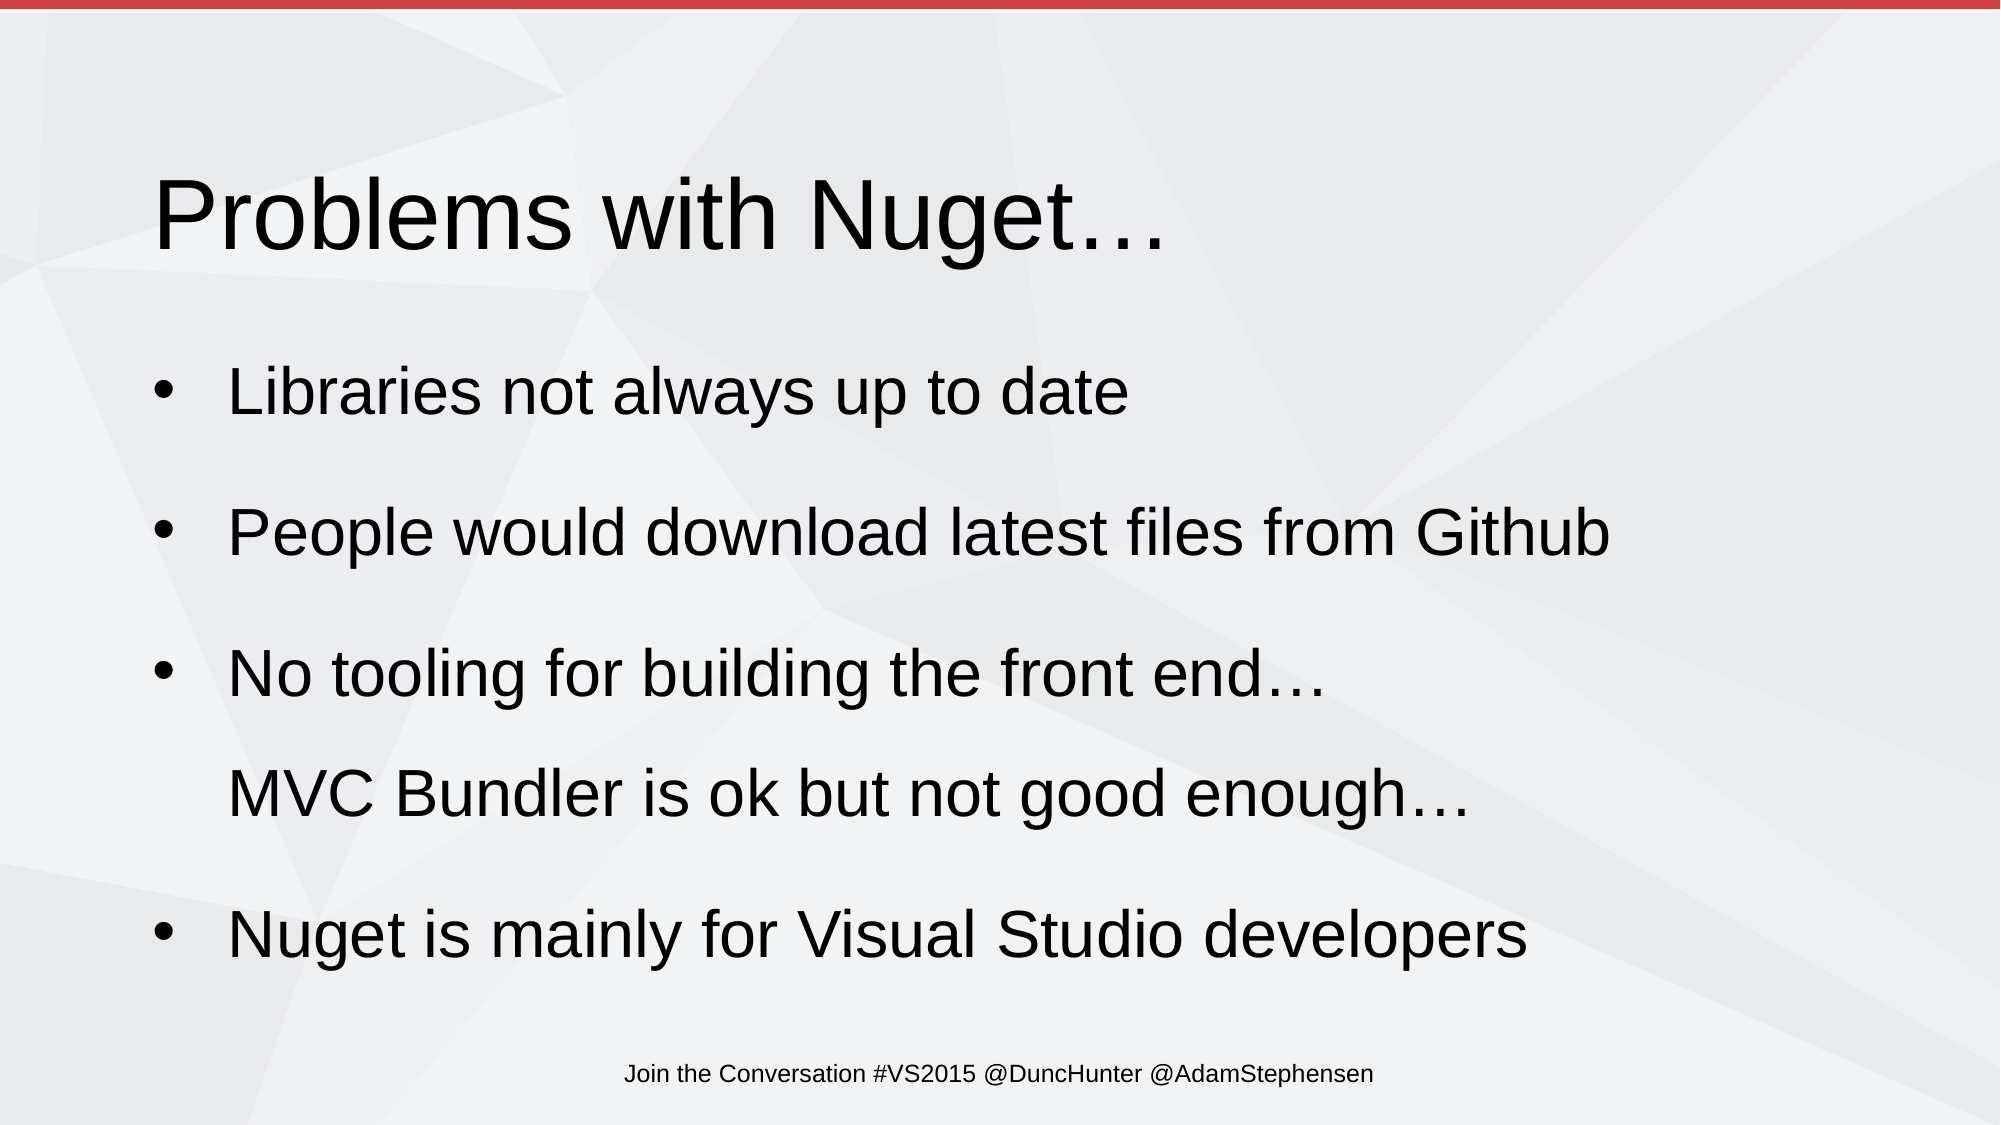

# Problems with Nuget…
Libraries not always up to date
People would download latest files from Github
No tooling for building the front end…
MVC Bundler is ok but not good enough…
Nuget is mainly for Visual Studio developers
Join the Conversation #VS2015 @DuncHunter @AdamStephensen